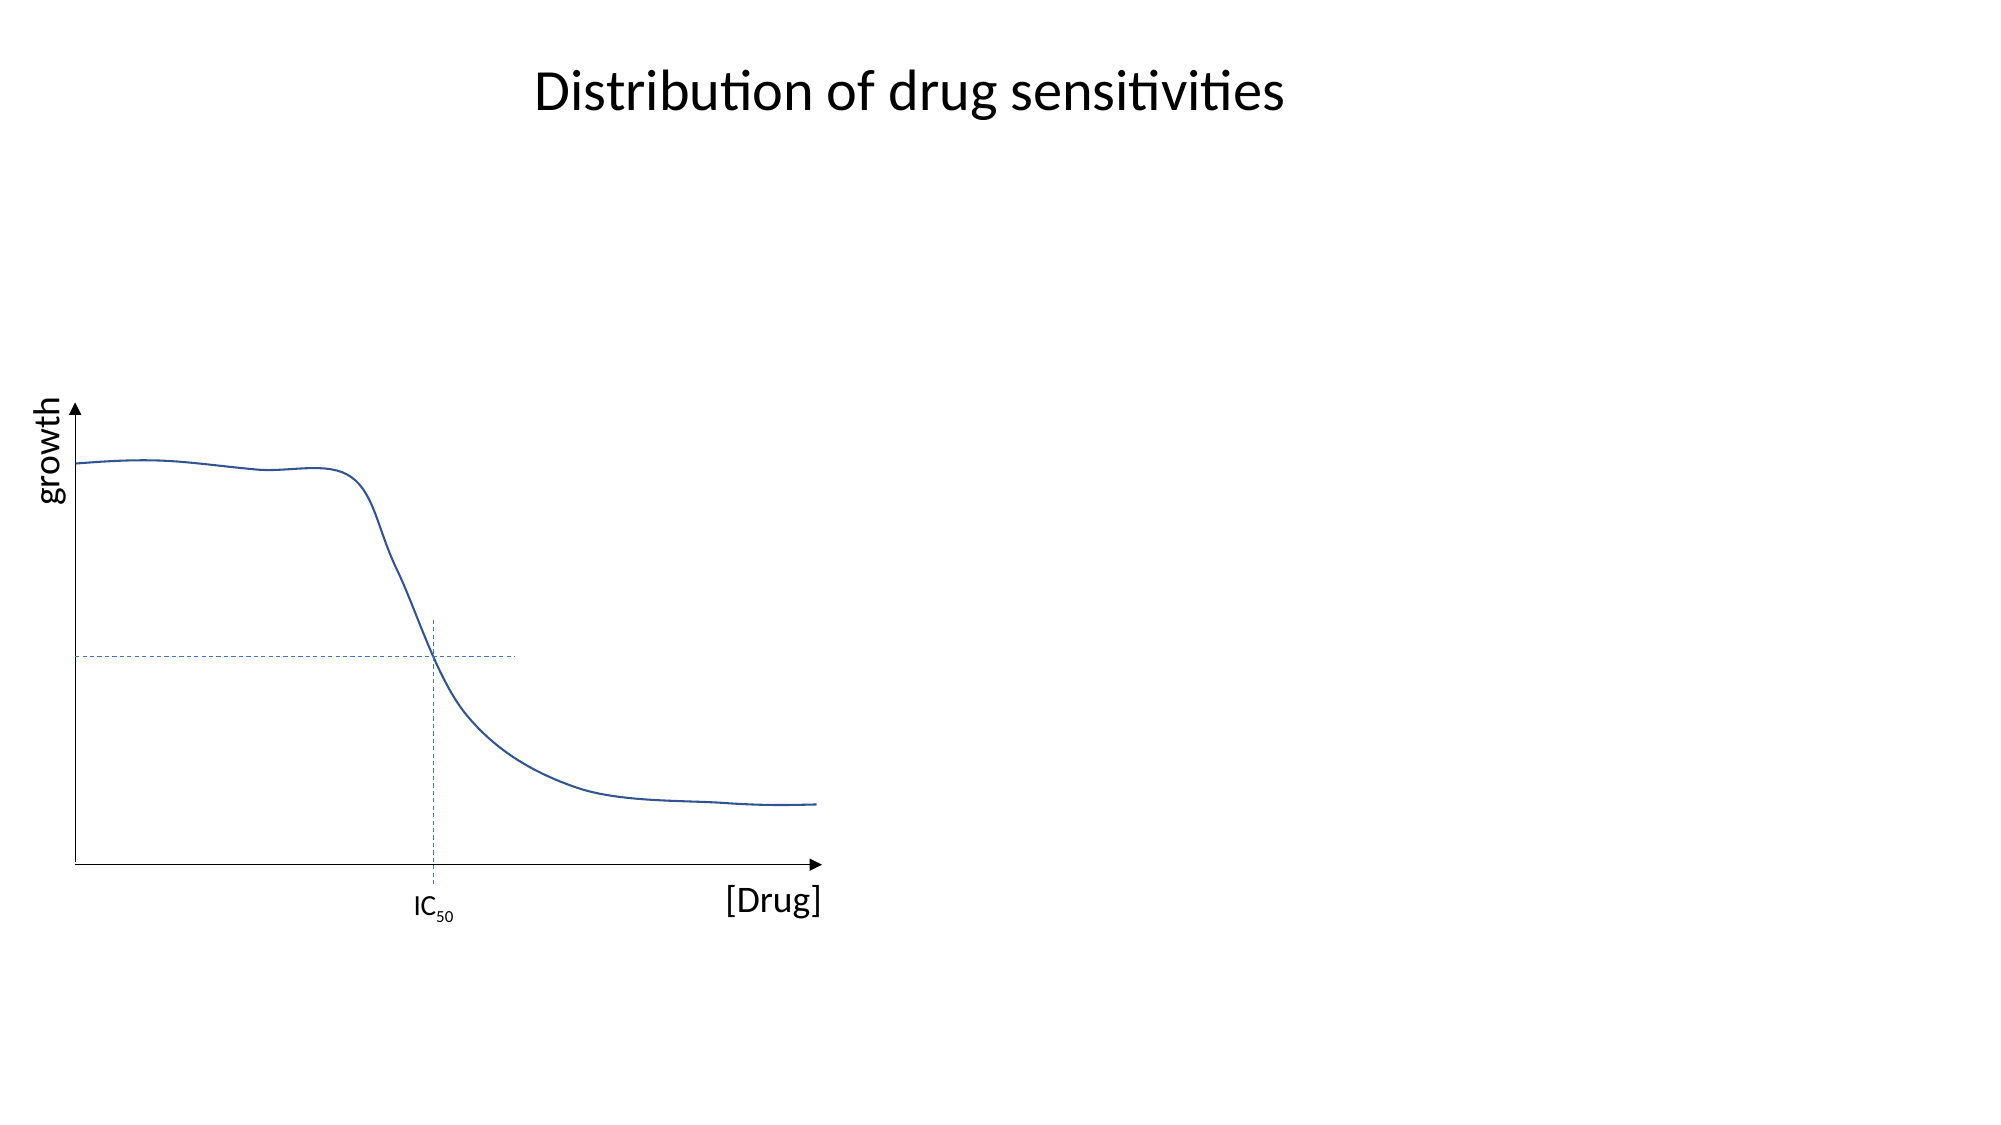

Distribution of drug sensitivities
growth

[Drug]
IC50